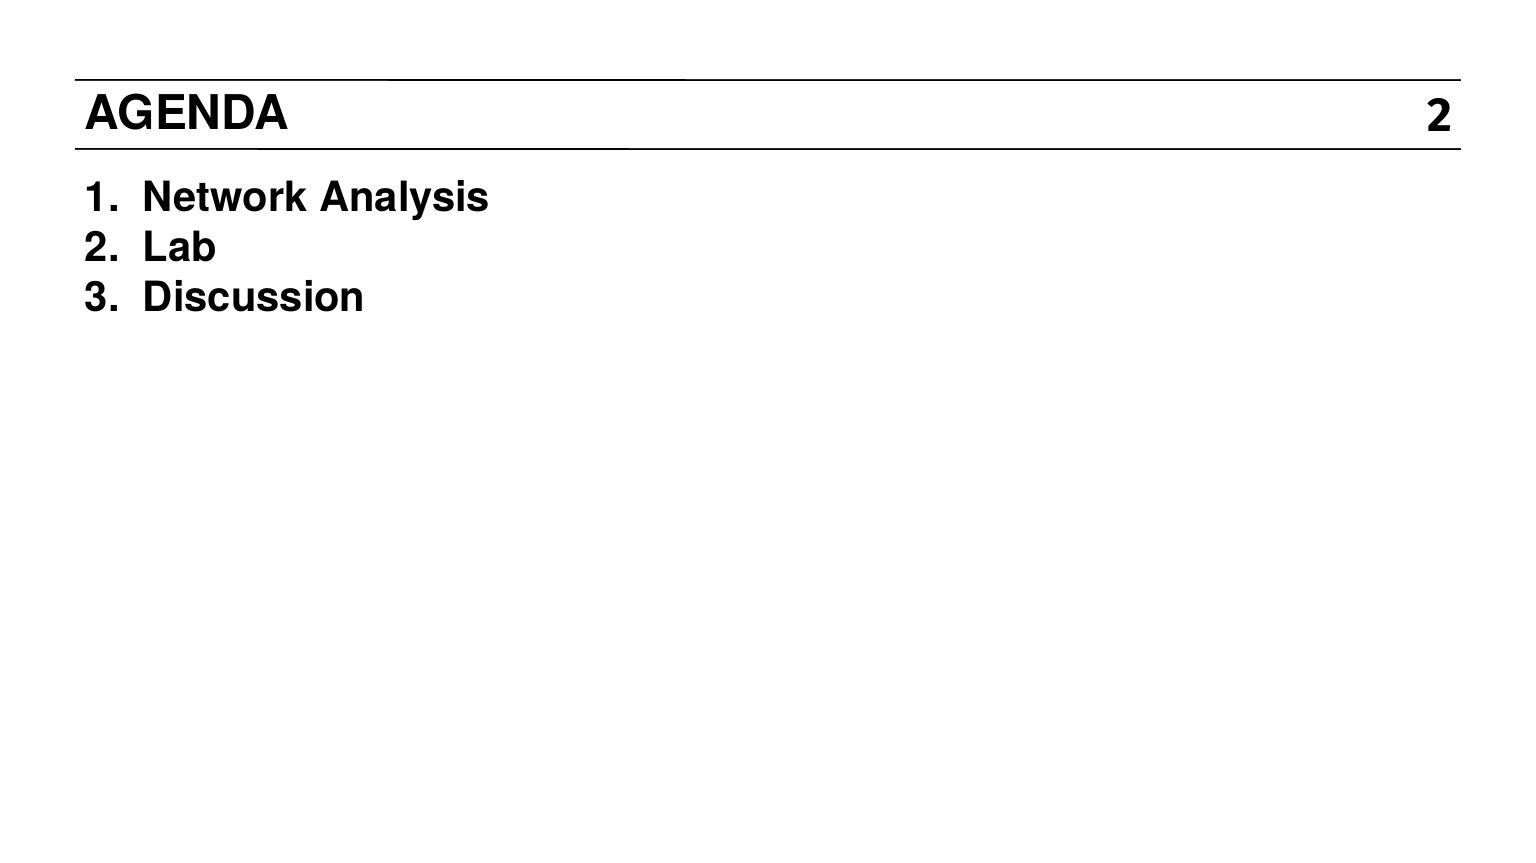

# AGENDA
2

Network Analysis
Lab
Discussion